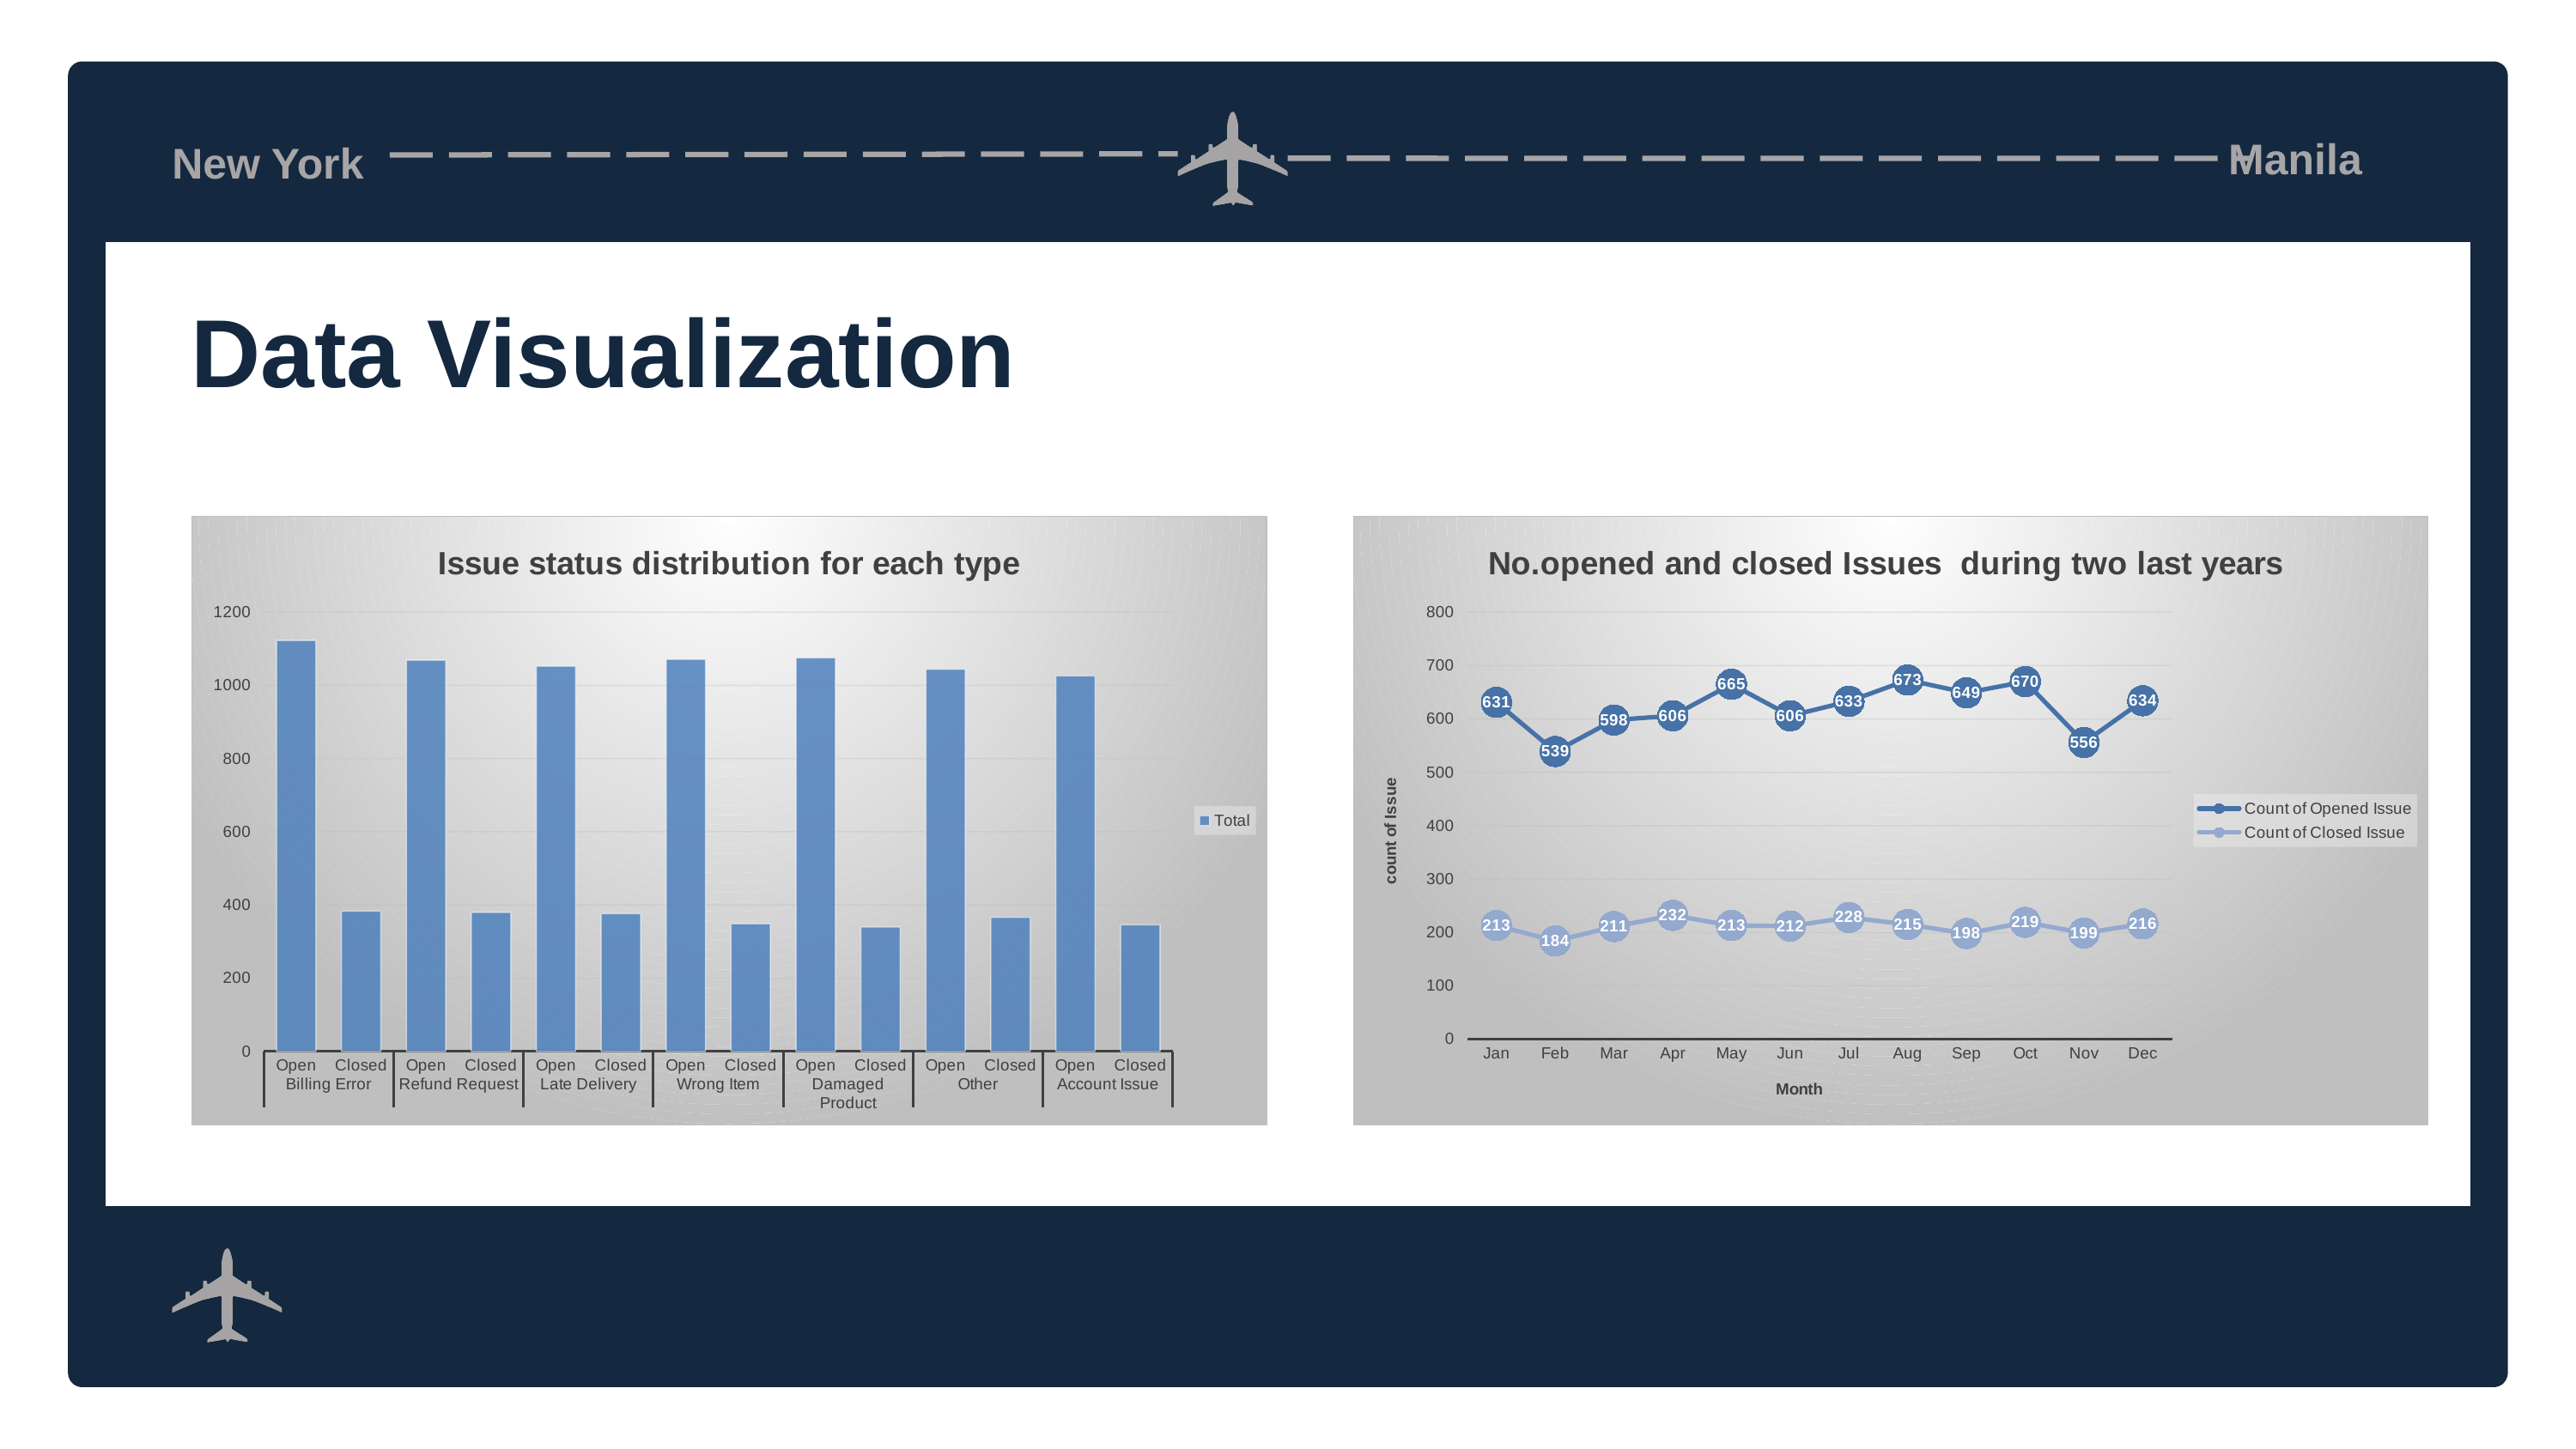

Manila
New York

Data Visualization

### Chart: No.opened and closed Issues  during two last years

| Category | Count of Opened Issue | Count of Closed Issue |
|---|---|---|
| Jan | 631.0 | 213.0 |
| Feb | 539.0 | 184.0 |
| Mar | 598.0 | 211.0 |
| Apr | 606.0 | 232.0 |
| May | 665.0 | 213.0 |
| Jun | 606.0 | 212.0 |
| Jul | 633.0 | 228.0 |
| Aug | 673.0 | 215.0 |
| Sep | 649.0 | 198.0 |
| Oct | 670.0 | 219.0 |
| Nov | 556.0 | 199.0 |
| Dec | 634.0 | 216.0 |

### Chart: Issue status distribution for each type

| Category | Total |
|---|---|
| Open | 1123.0 |
| Closed | 383.0 |
| Open | 1069.0 |
| Closed | 380.0 |
| Open | 1052.0 |
| Closed | 376.0 |
| Open | 1071.0 |
| Closed | 349.0 |
| Open | 1075.0 |
| Closed | 340.0 |
| Open | 1044.0 |
| Closed | 366.0 |
| Open | 1026.0 |
| Closed | 346.0 |